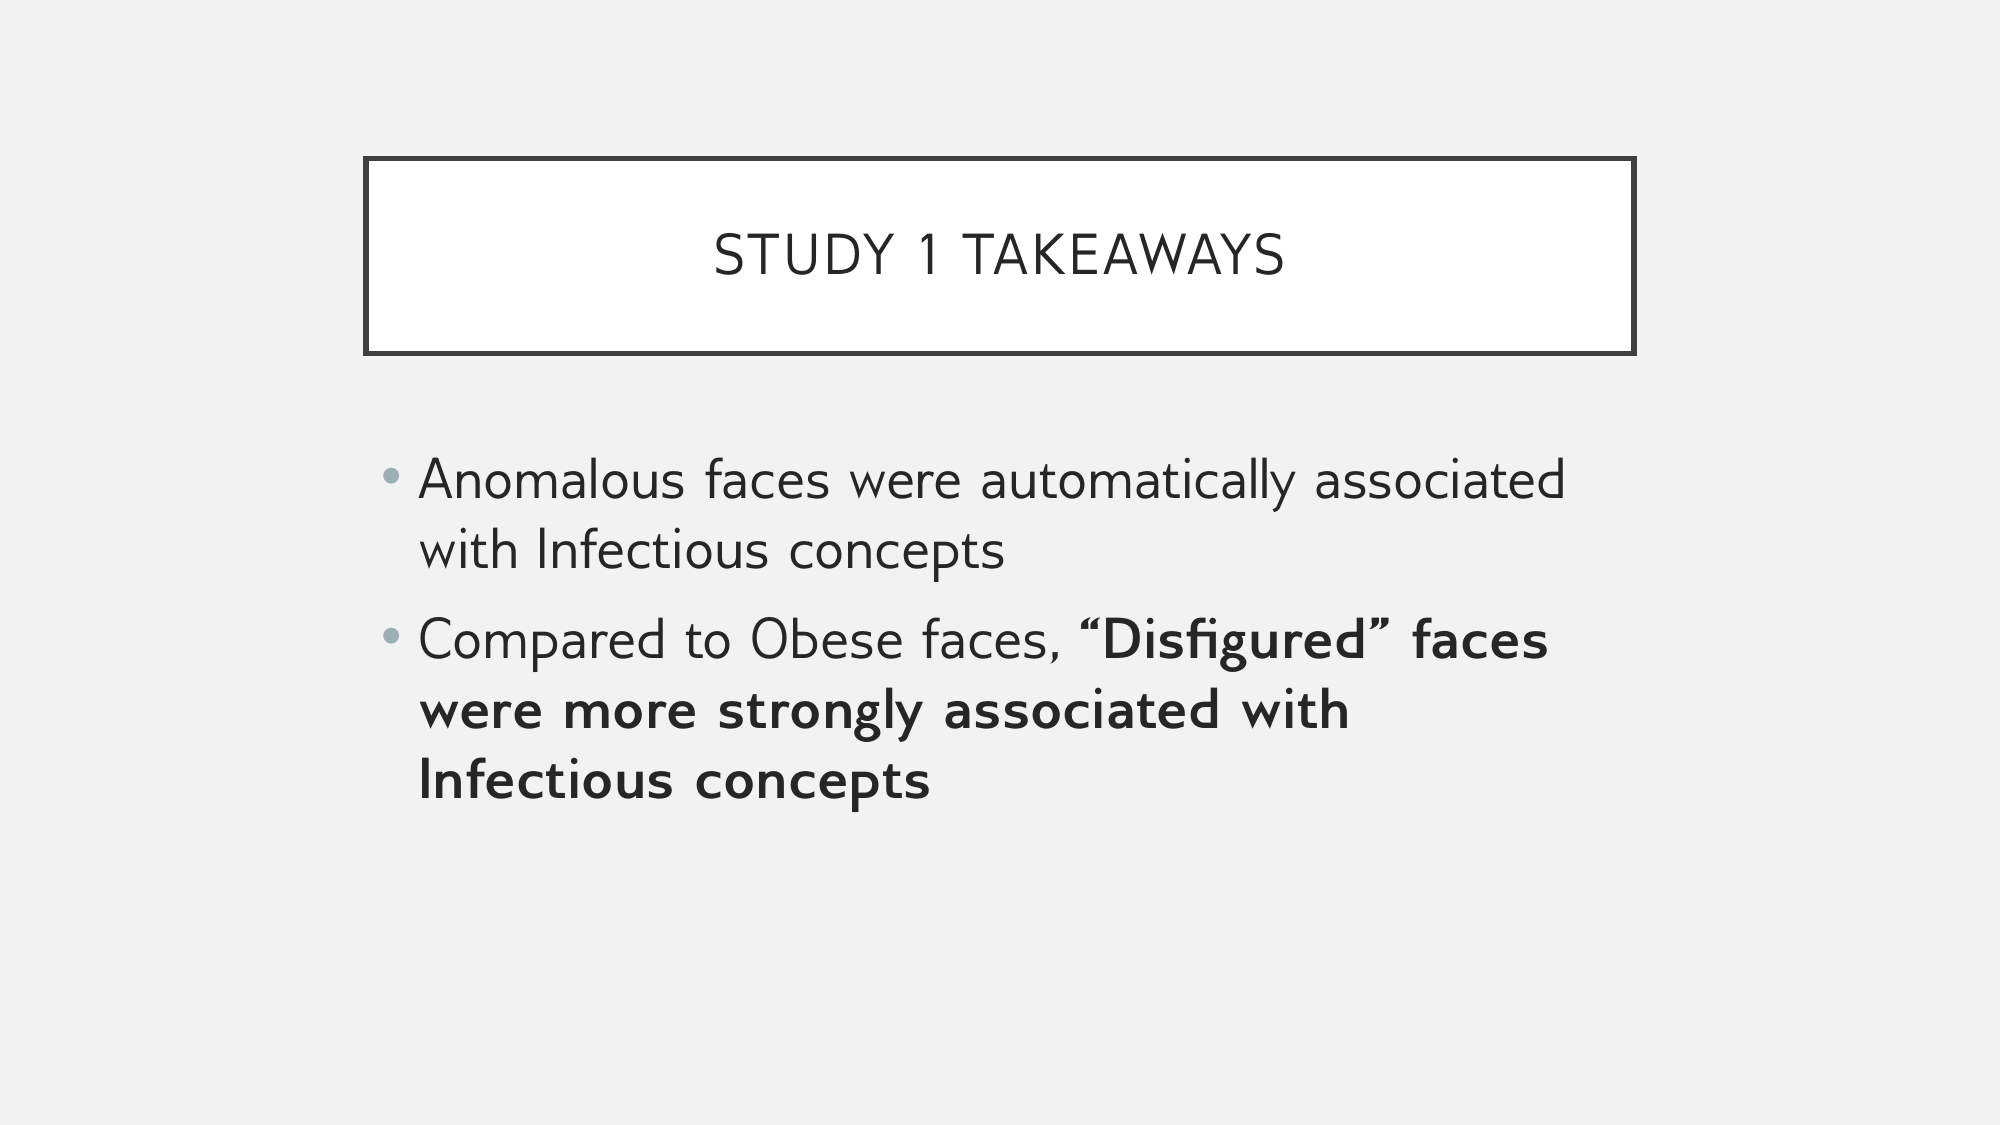

# Study 1 takeaways
Anomalous faces were automatically associated with Infectious concepts
Compared to Obese faces, “Disfigured” faces were more strongly associated with Infectious concepts